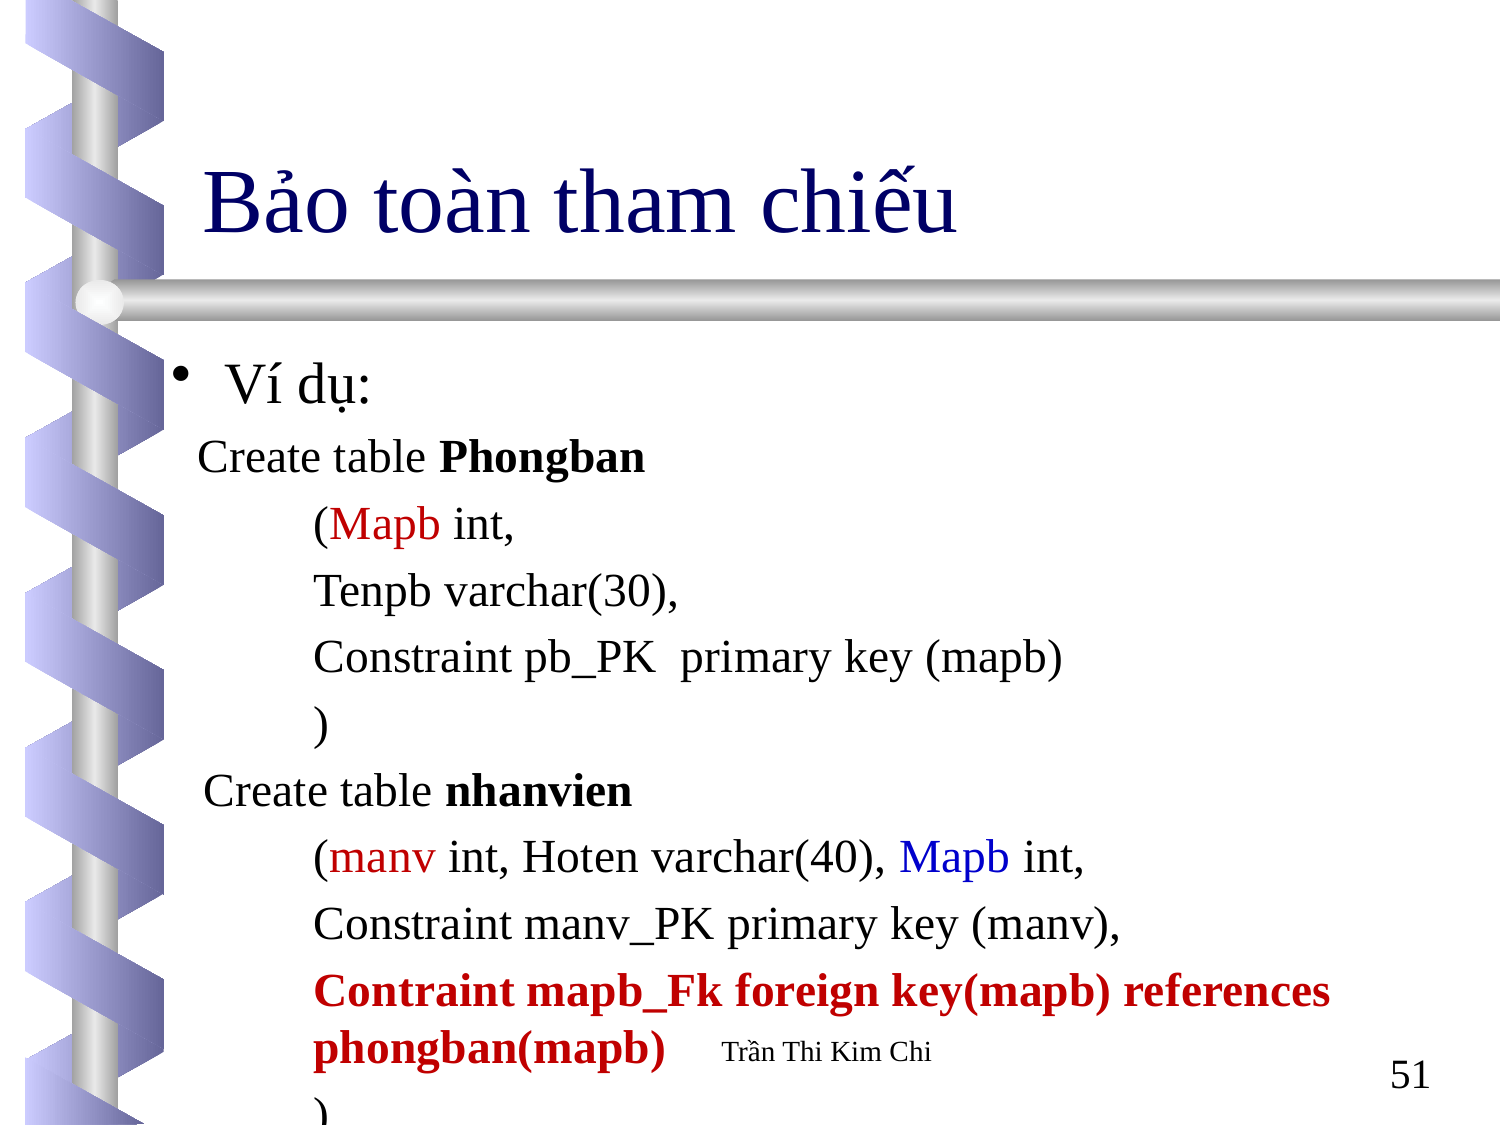

# Bảo toàn tham chiếu
Ví dụ:
Create table Phongban
(Mapb int,
Tenpb varchar(30),
Constraint pb_PK  primary key (mapb)
)
Create table nhanvien
(manv int, Hoten varchar(40), Mapb int,
Constraint manv_PK primary key (manv),
Contraint mapb_Fk foreign key(mapb) references phongban(mapb)
)
Trần Thi Kim Chi